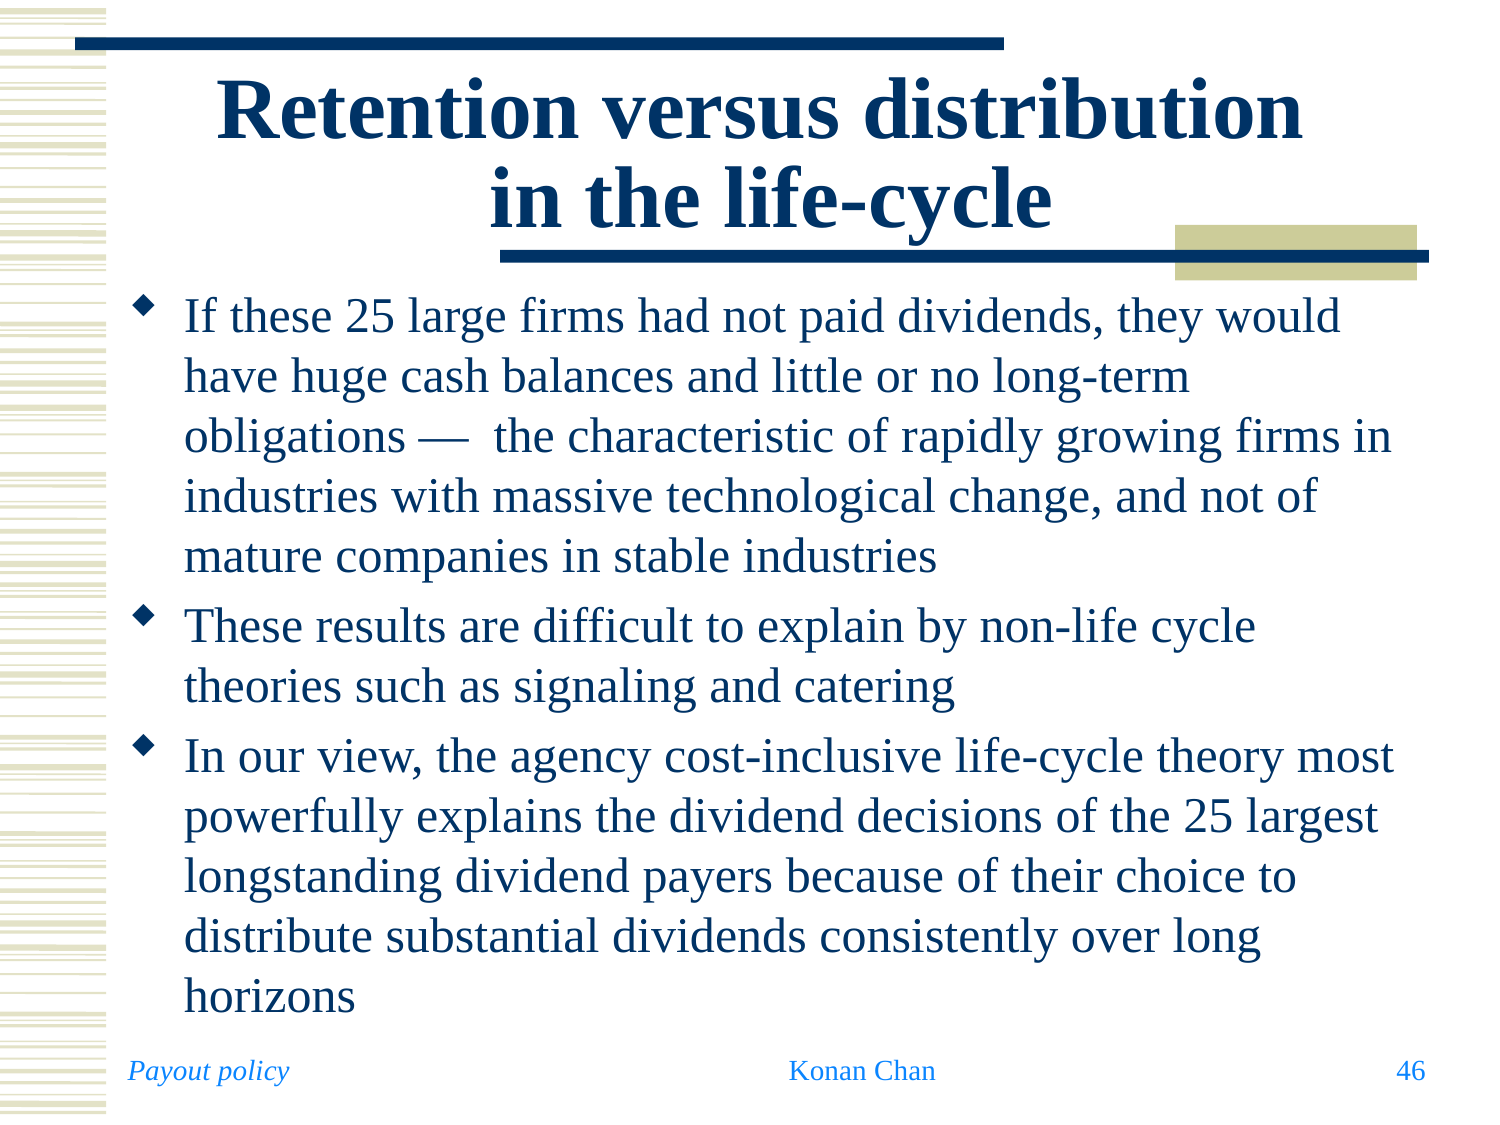

# Retention versus distribution in the life-cycle
If these 25 large firms had not paid dividends, they would have huge cash balances and little or no long-term obligations —  the characteristic of rapidly growing firms in industries with massive technological change, and not of mature companies in stable industries
These results are difficult to explain by non-life cycle theories such as signaling and catering
In our view, the agency cost-inclusive life-cycle theory most powerfully explains the dividend decisions of the 25 largest longstanding dividend payers because of their choice to distribute substantial dividends consistently over long horizons
Payout policy
Konan Chan
46